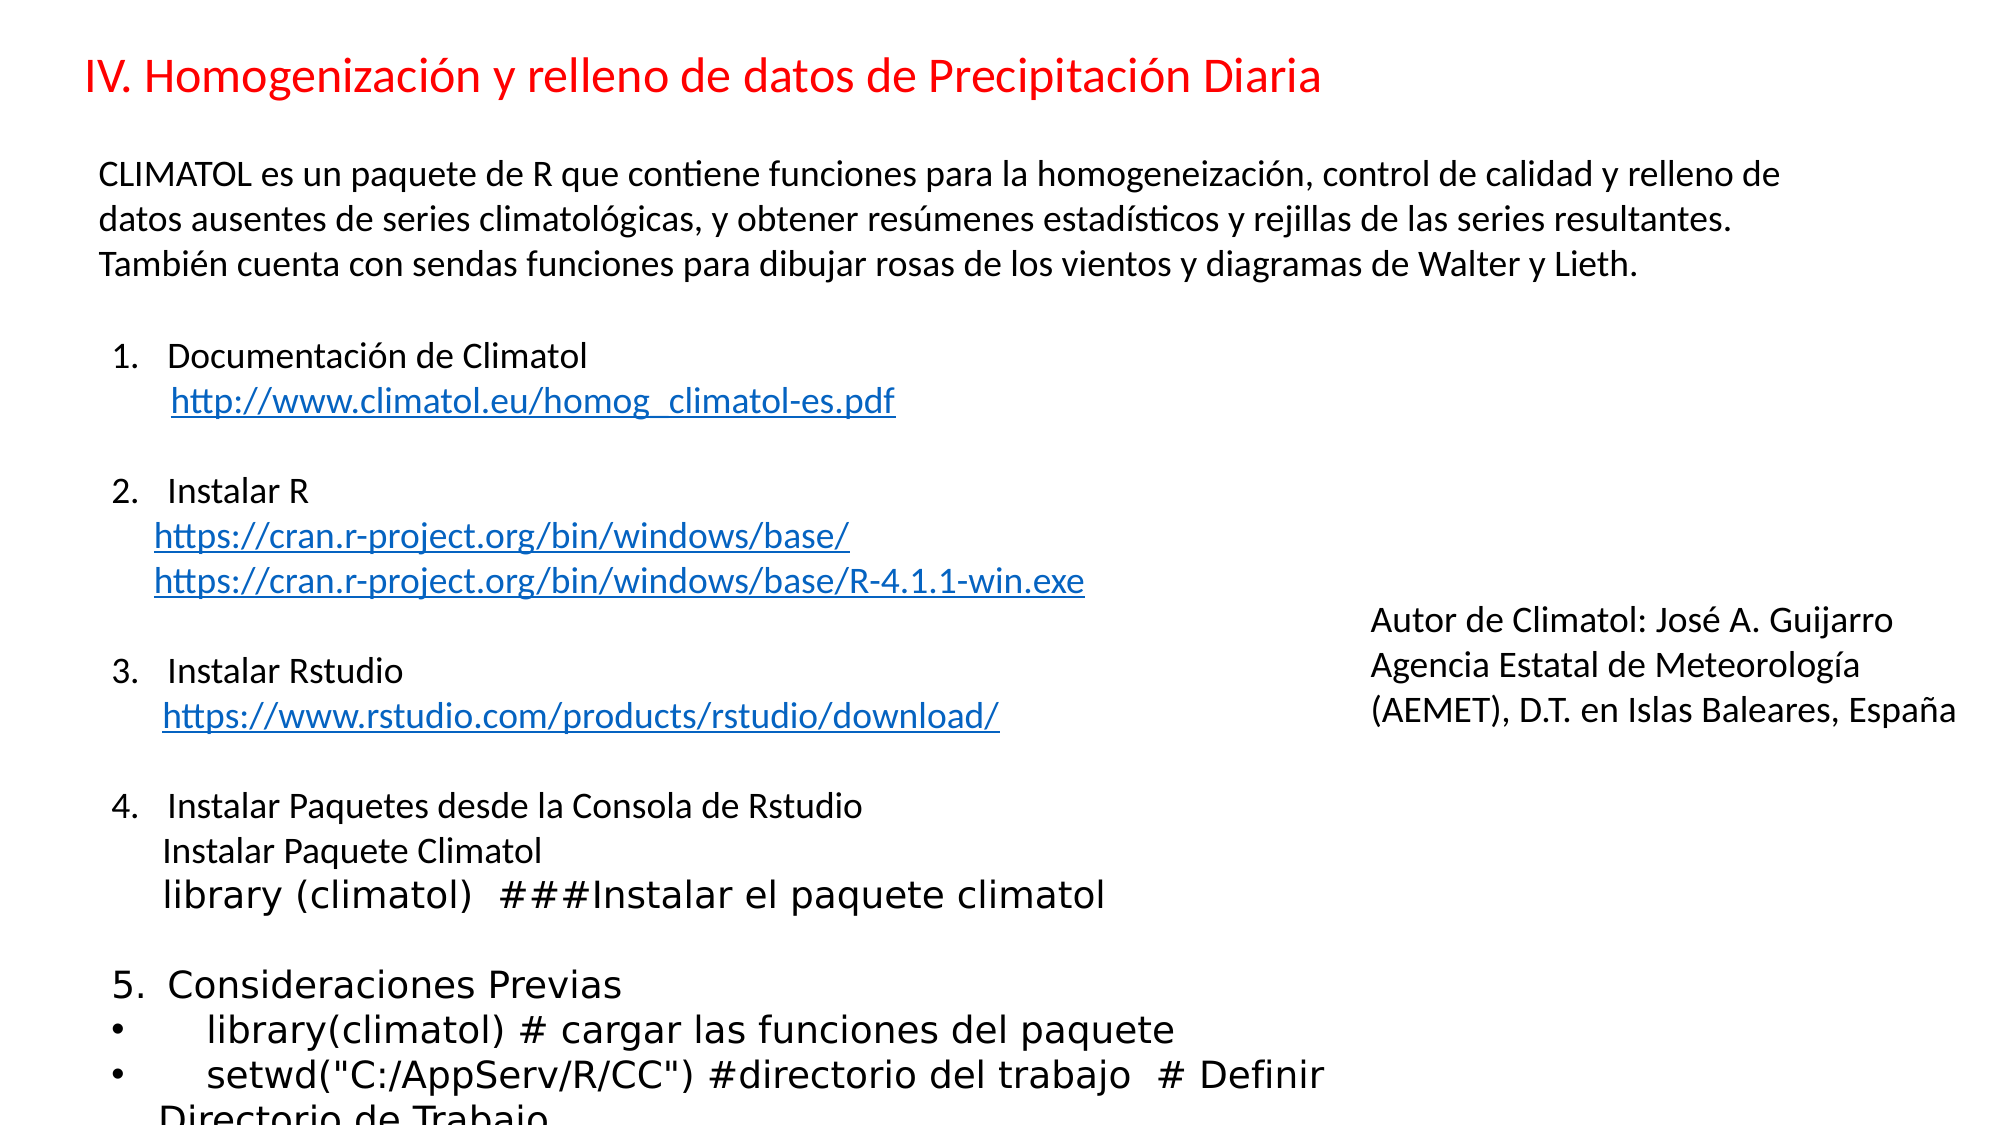

IV. Homogenización y relleno de datos de Precipitación Diaria
CLIMATOL es un paquete de R que contiene funciones para la homogeneización, control de calidad y relleno de datos ausentes de series climatológicas, y obtener resúmenes estadísticos y rejillas de las series resultantes. También cuenta con sendas funciones para dibujar rosas de los vientos y diagramas de Walter y Lieth.
Documentación de Climatol
http://www.climatol.eu/homog_climatol-es.pdf

Instalar R
     https://cran.r-project.org/bin/windows/base/
     https://cran.r-project.org/bin/windows/base/R-4.1.1-win.exe

Instalar Rstudio
      https://www.rstudio.com/products/rstudio/download/

Instalar Paquetes desde la Consola de Rstudio
      Instalar Paquete Climatol
      library (climatol)  ###Instalar el paquete climatol

Consideraciones Previas
    library(climatol) # cargar las funciones del paquete
    setwd("C:/AppServ/R/CC") #directorio del trabajo  # Definir Directorio de Trabajo
Autor de Climatol: José A. Guijarro
Agencia Estatal de Meteorología (AEMET), D.T. en Islas Baleares, España